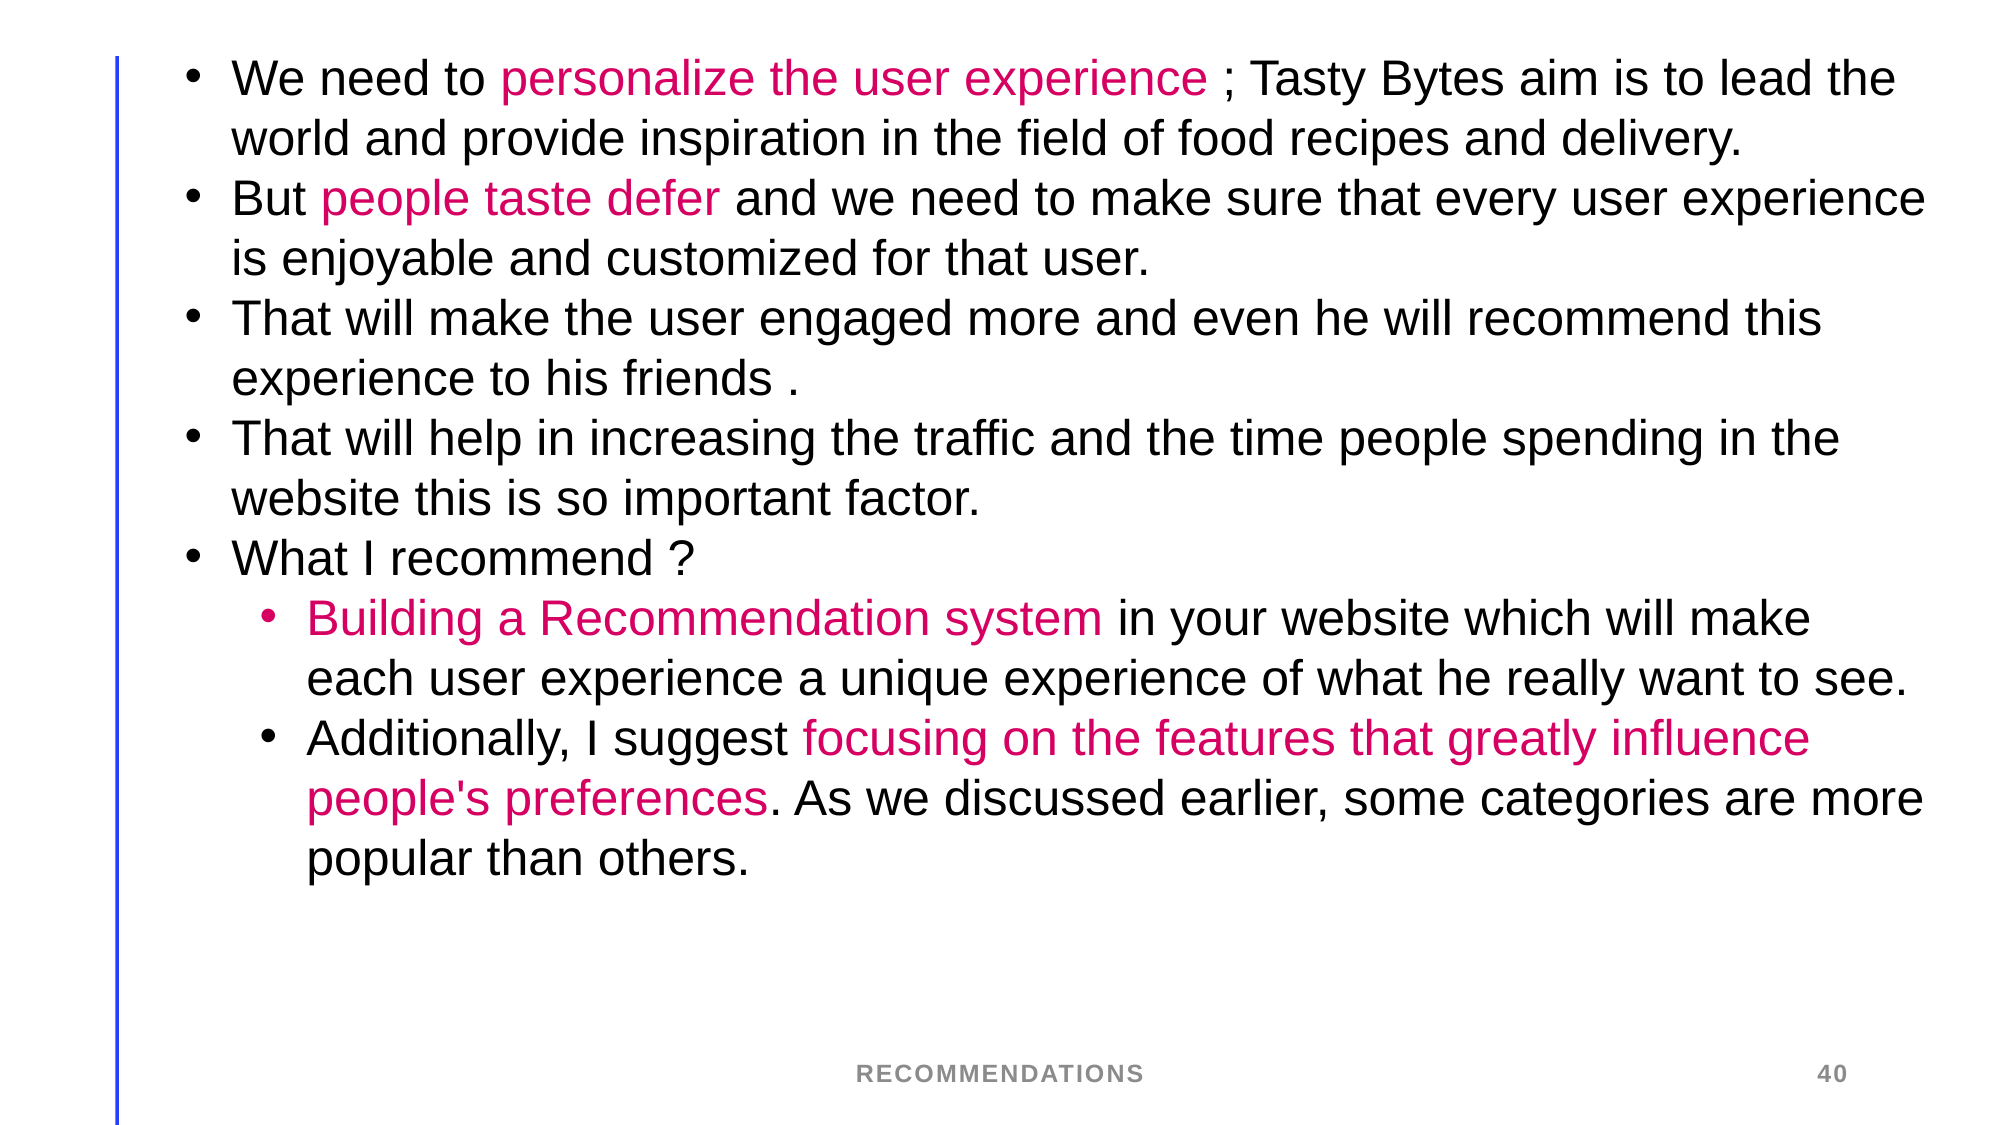

We need to personalize the user experience ; Tasty Bytes aim is to lead the world and provide inspiration in the field of food recipes and delivery.
But people taste defer and we need to make sure that every user experience is enjoyable and customized for that user.
That will make the user engaged more and even he will recommend this experience to his friends .
That will help in increasing the traffic and the time people spending in the website this is so important factor.
What I recommend ?
Building a Recommendation system in your website which will make each user experience a unique experience of what he really want to see.
Additionally, I suggest focusing on the features that greatly influence people's preferences. As we discussed earlier, some categories are more popular than others.
Recommendations
40